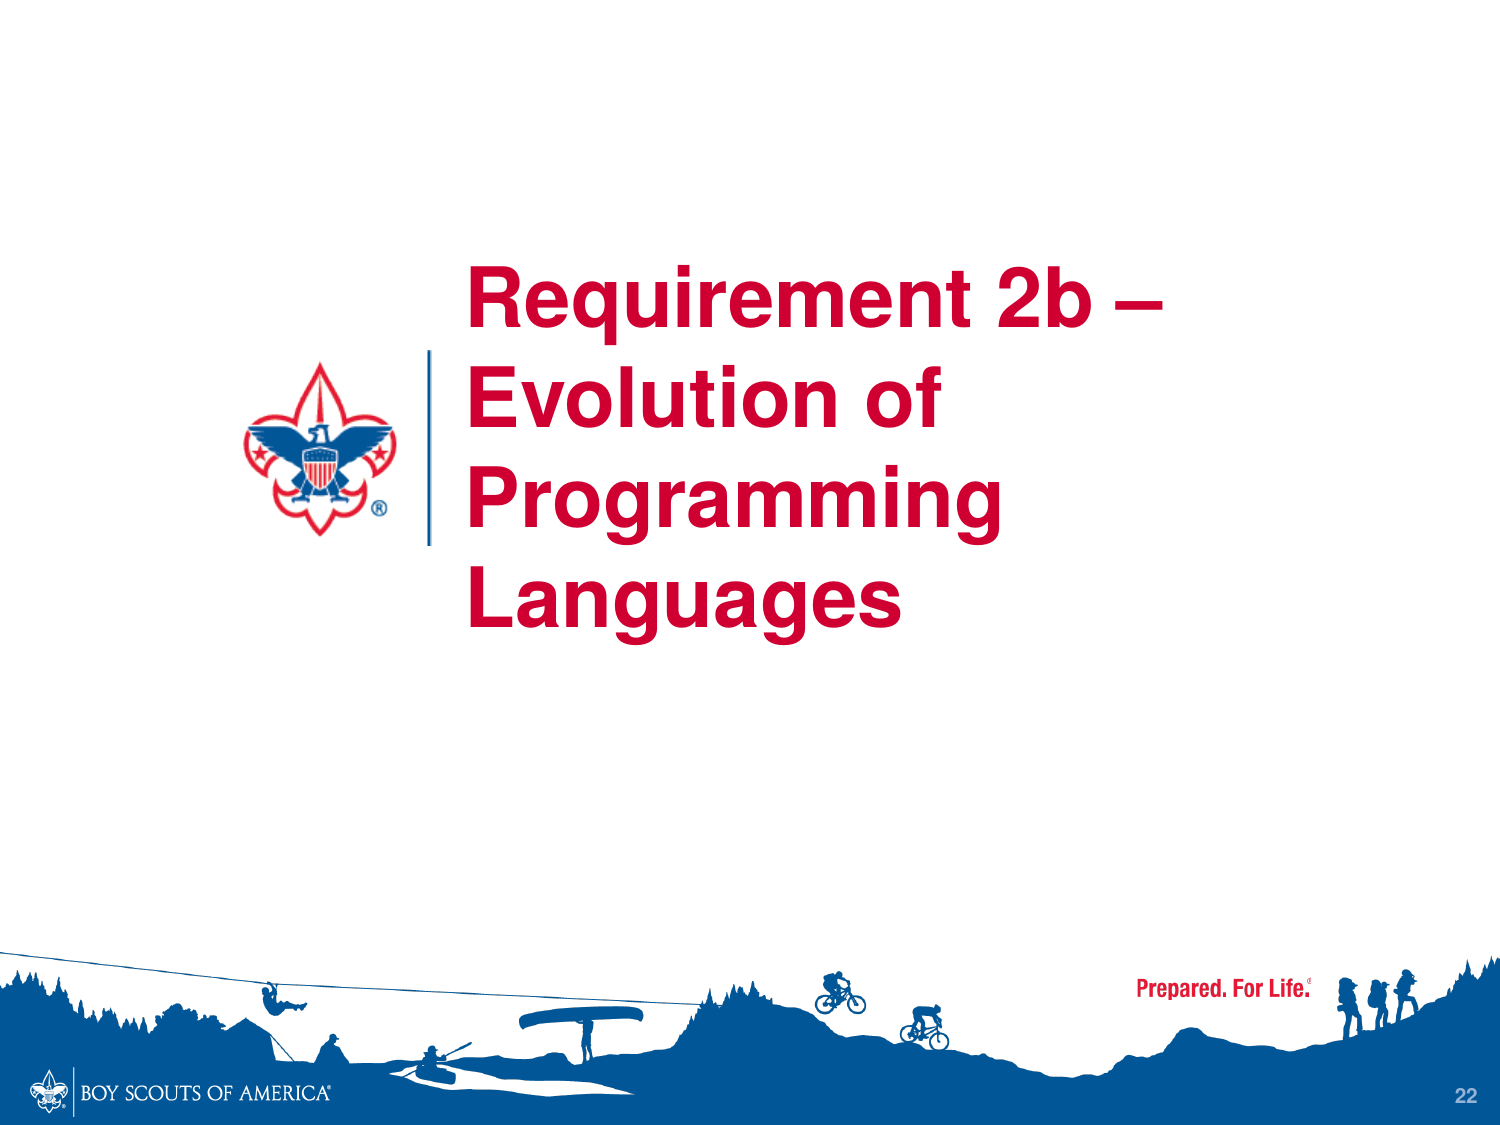

# Requirement 2b – Evolution of Programming Languages
22